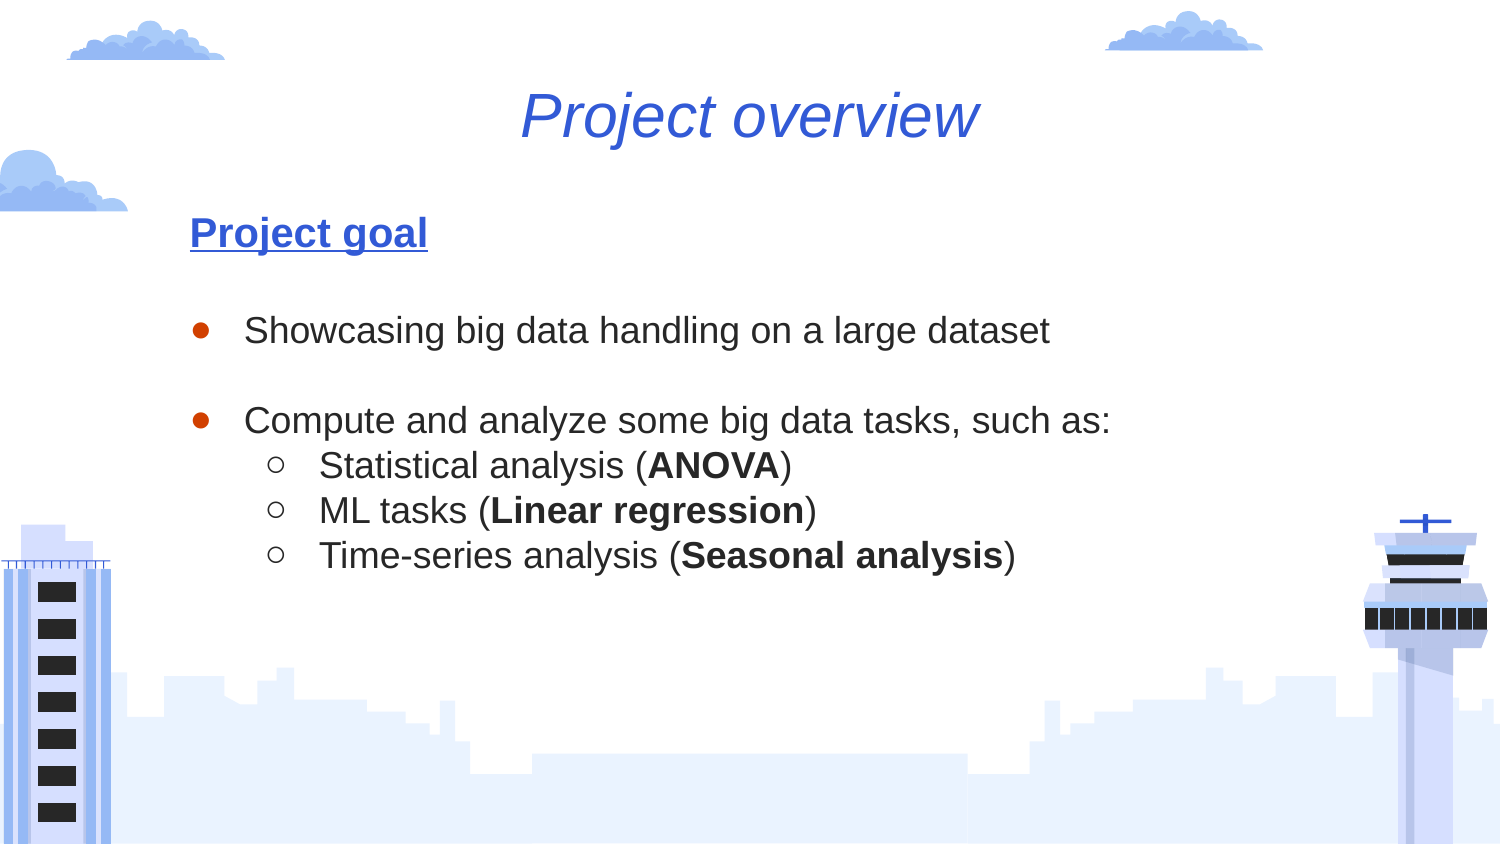

# Project overview
Project goal

Showcasing big data handling on a large dataset

Compute and analyze some big data tasks, such as:
Statistical analysis (ANOVA)
ML tasks (Linear regression)
Time-series analysis (Seasonal analysis)